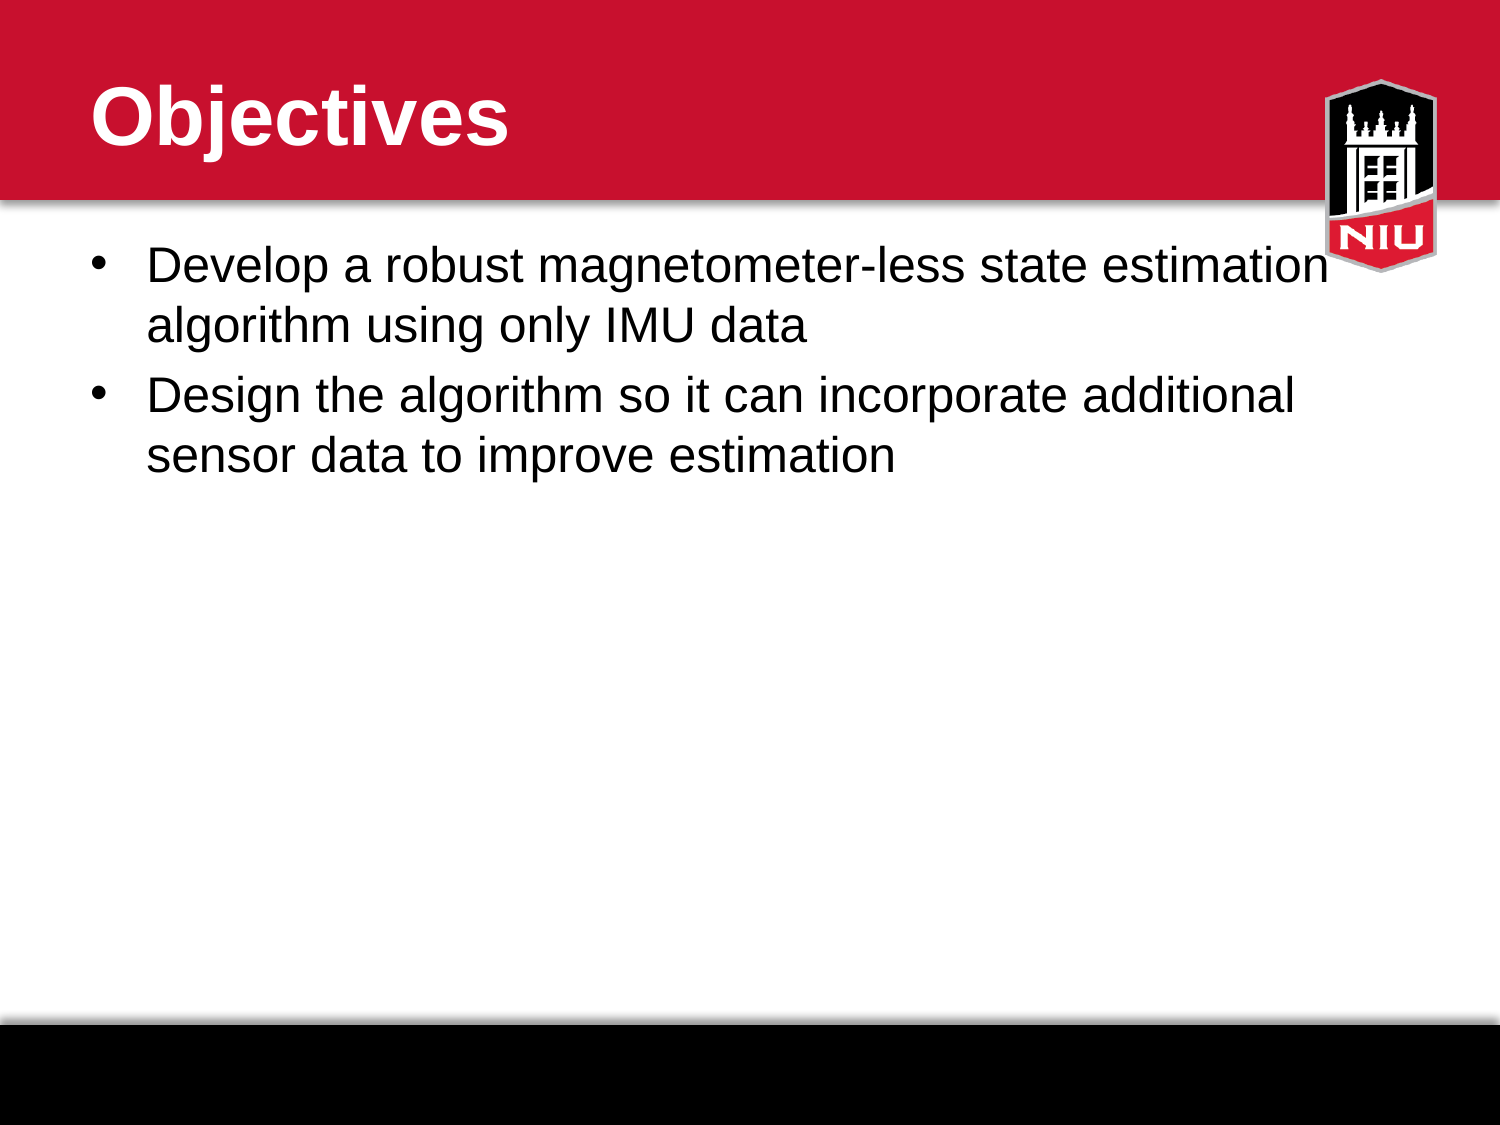

# Objectives
Develop a robust magnetometer-less state estimation algorithm using only IMU data
Design the algorithm so it can incorporate additional sensor data to improve estimation